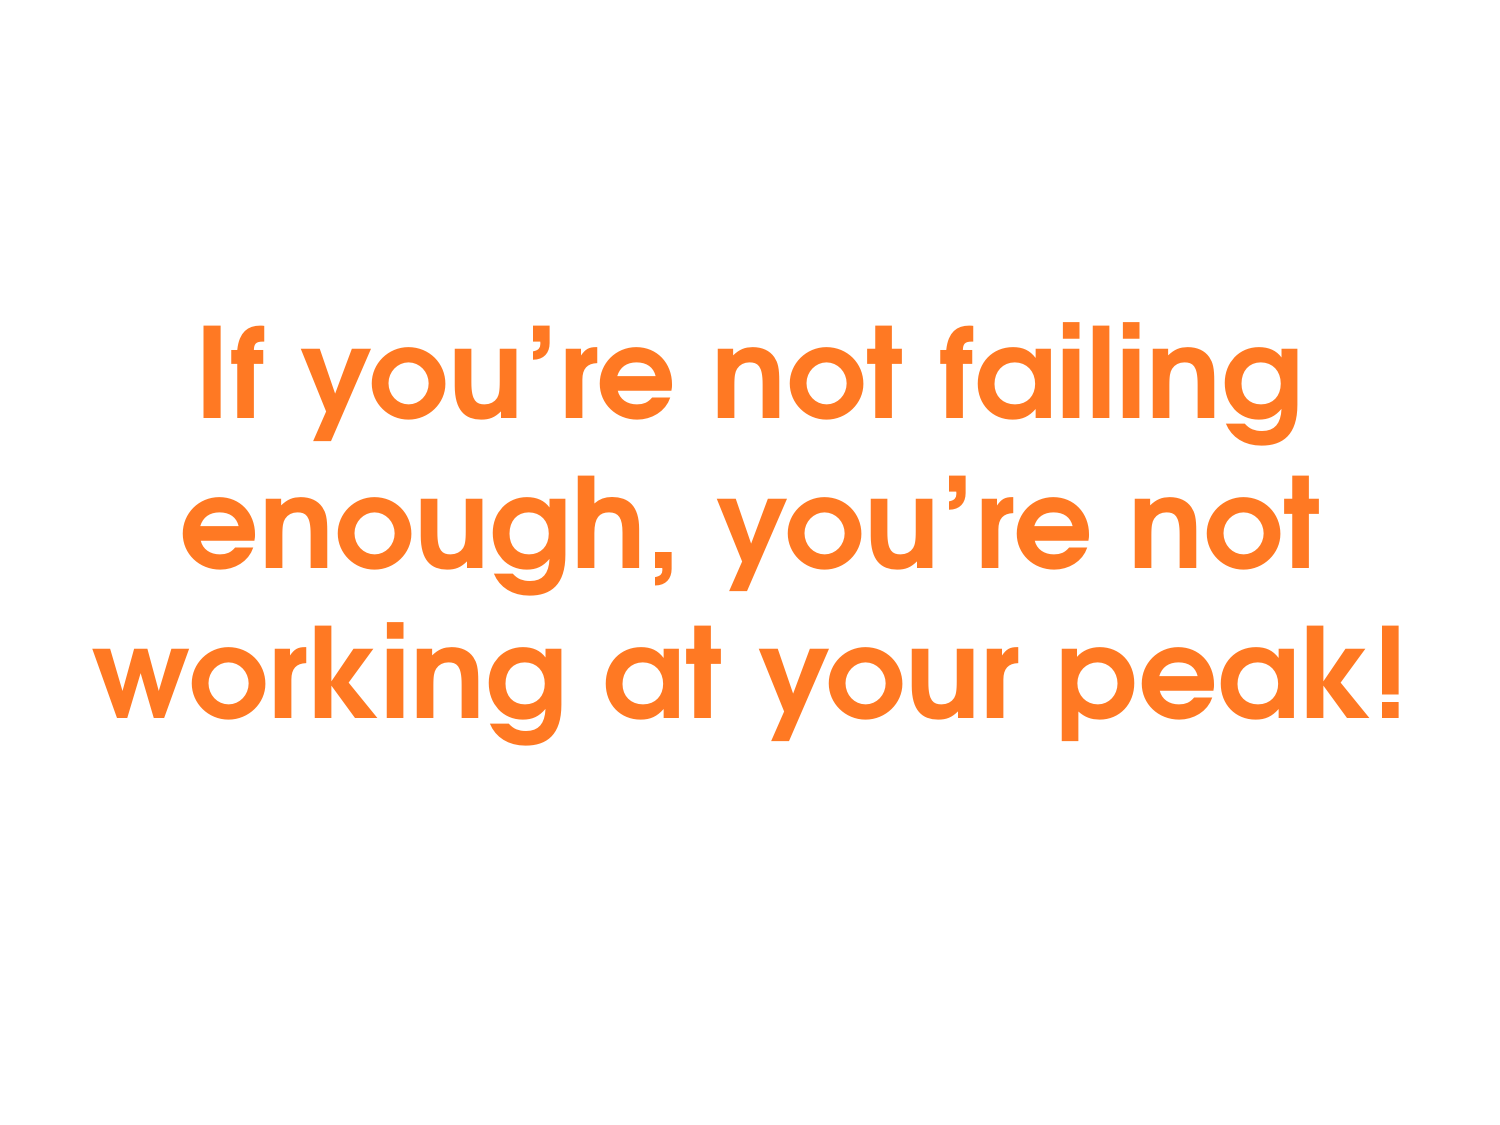

# If you’re not failing enough, you’re not working at your peak!